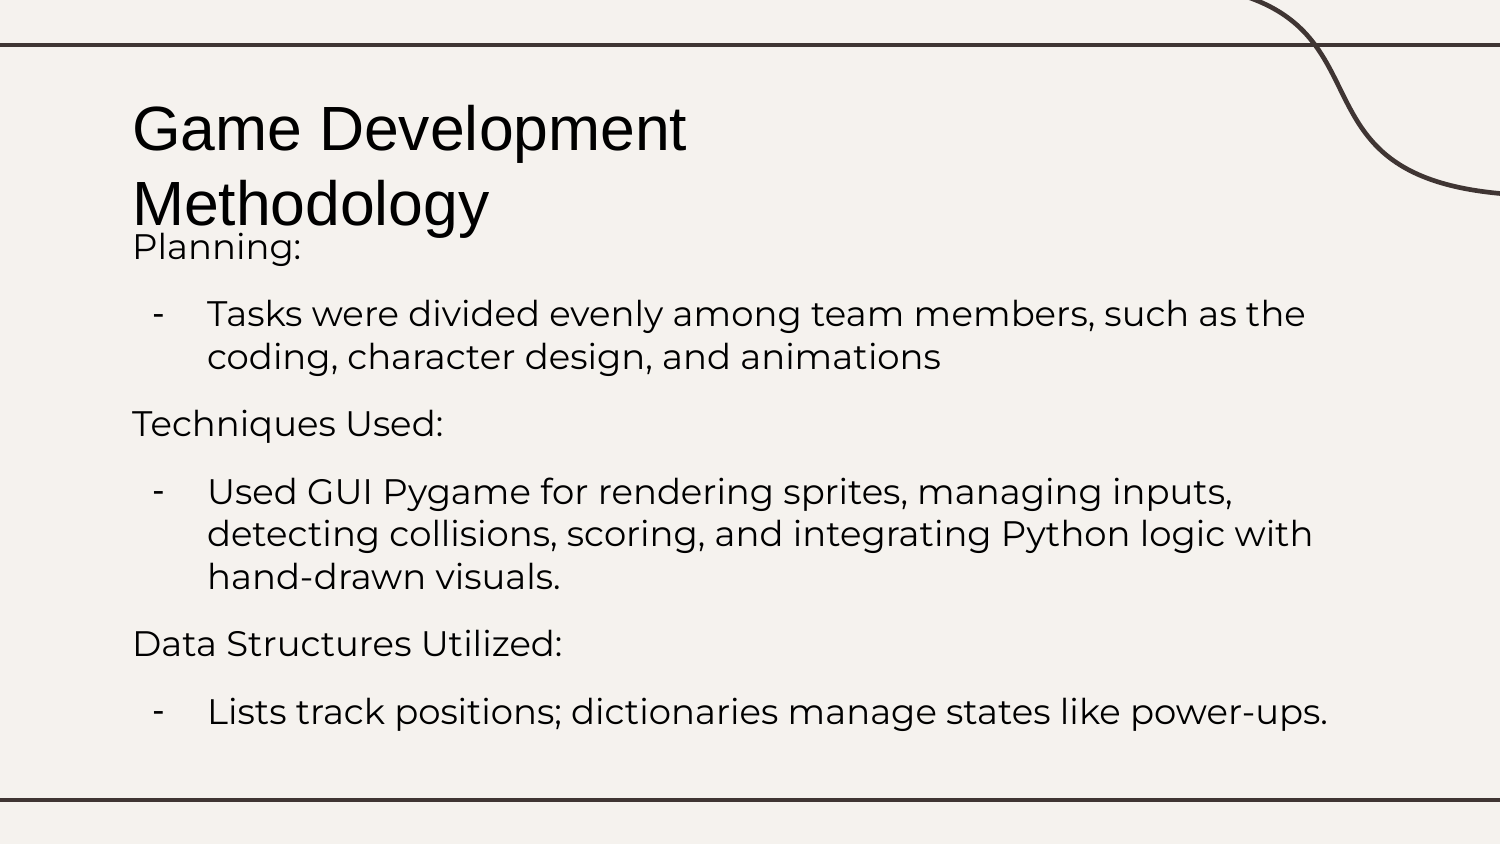

# Game Development Methodology
Planning:
Tasks were divided evenly among team members, such as the coding, character design, and animations
Techniques Used:
Used GUI Pygame for rendering sprites, managing inputs, detecting collisions, scoring, and integrating Python logic with hand-drawn visuals.
Data Structures Utilized:
Lists track positions; dictionaries manage states like power-ups.